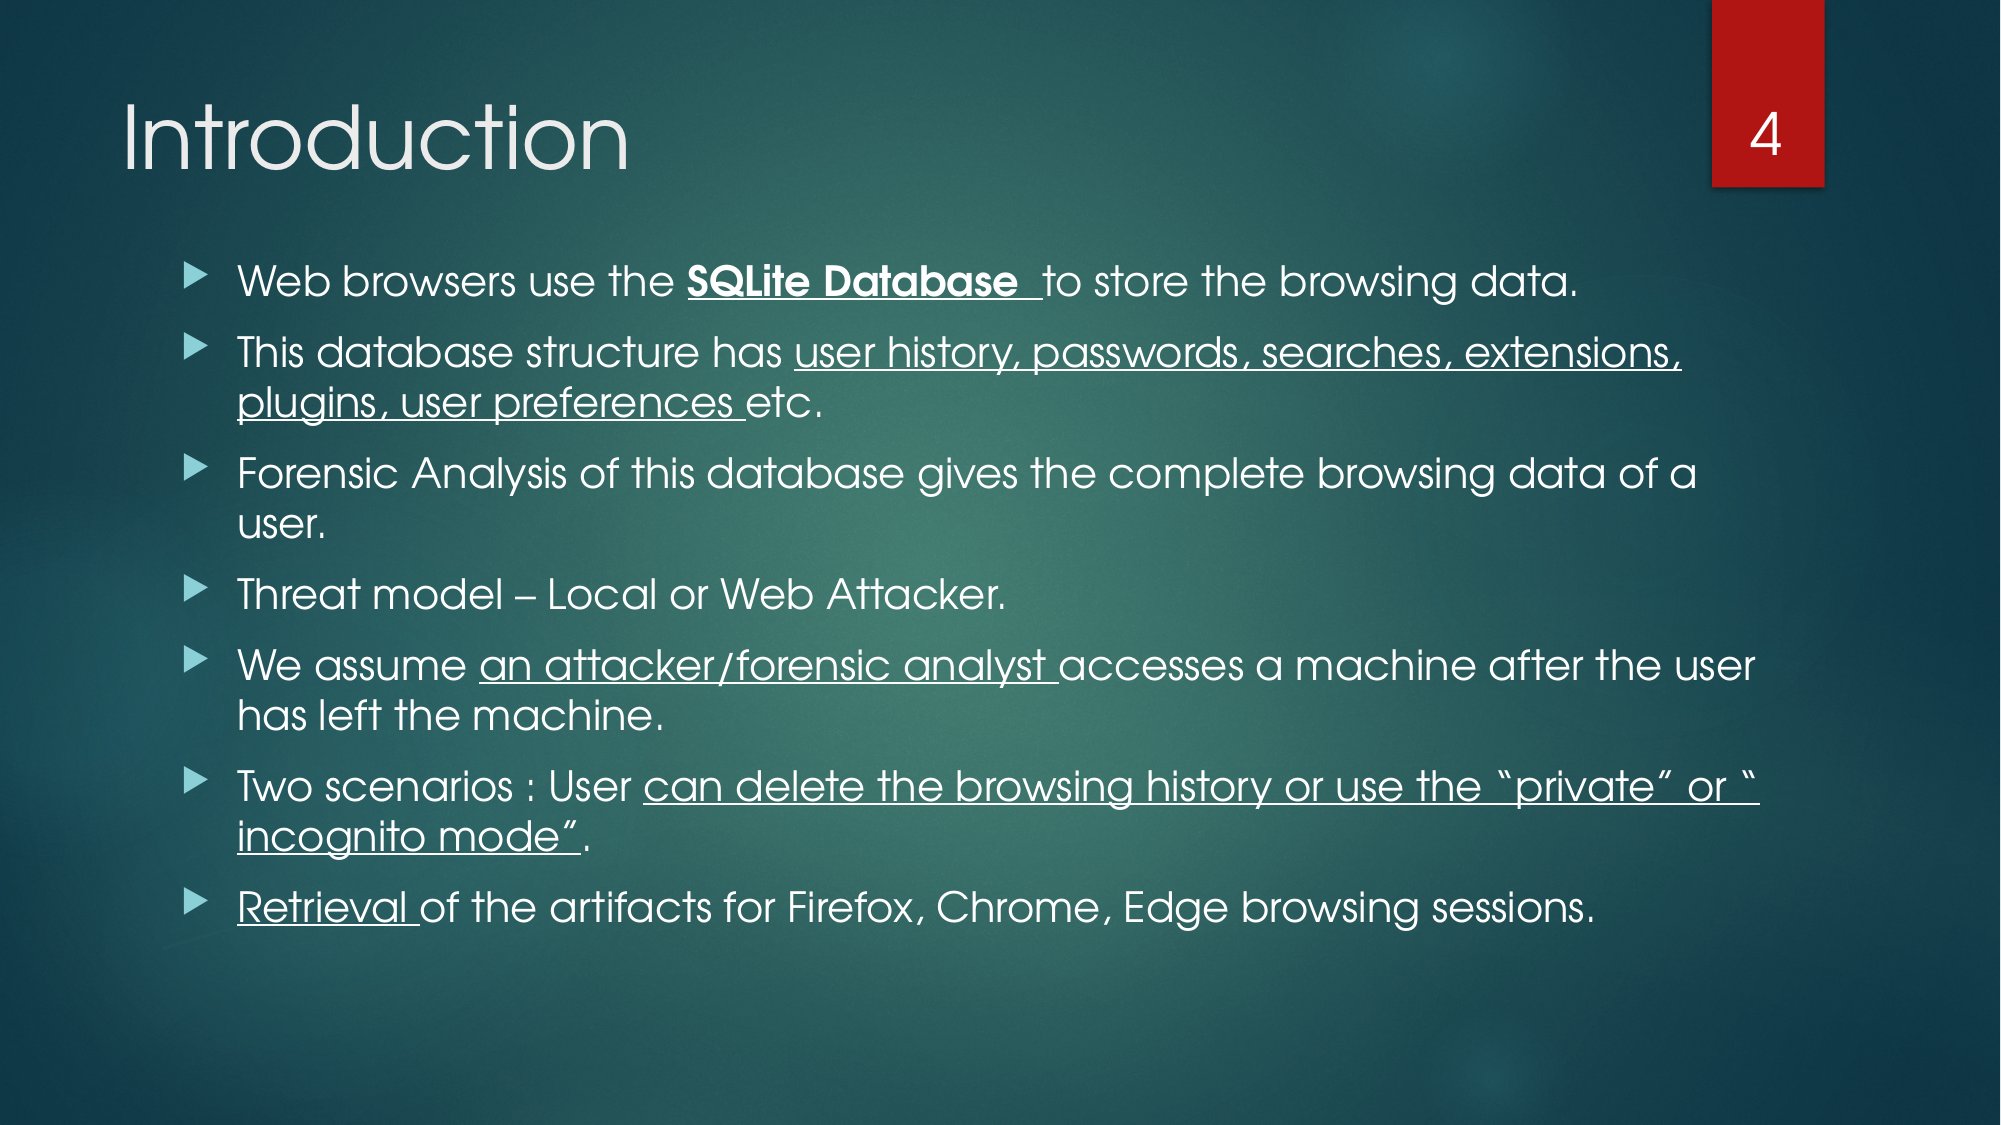

4
# Introduction
Web browsers use the SQLite Database  to store the browsing data.
This database structure has user history, passwords, searches, extensions, plugins, user preferences etc.
Forensic Analysis of this database gives the complete browsing data of a user.
Threat model – Local or Web Attacker.
We assume an attacker/forensic analyst accesses a machine after the user has left the machine.
Two scenarios : User can delete the browsing history or use the “private” or “ incognito mode”.
Retrieval of the artifacts for Firefox, Chrome, Edge browsing sessions.